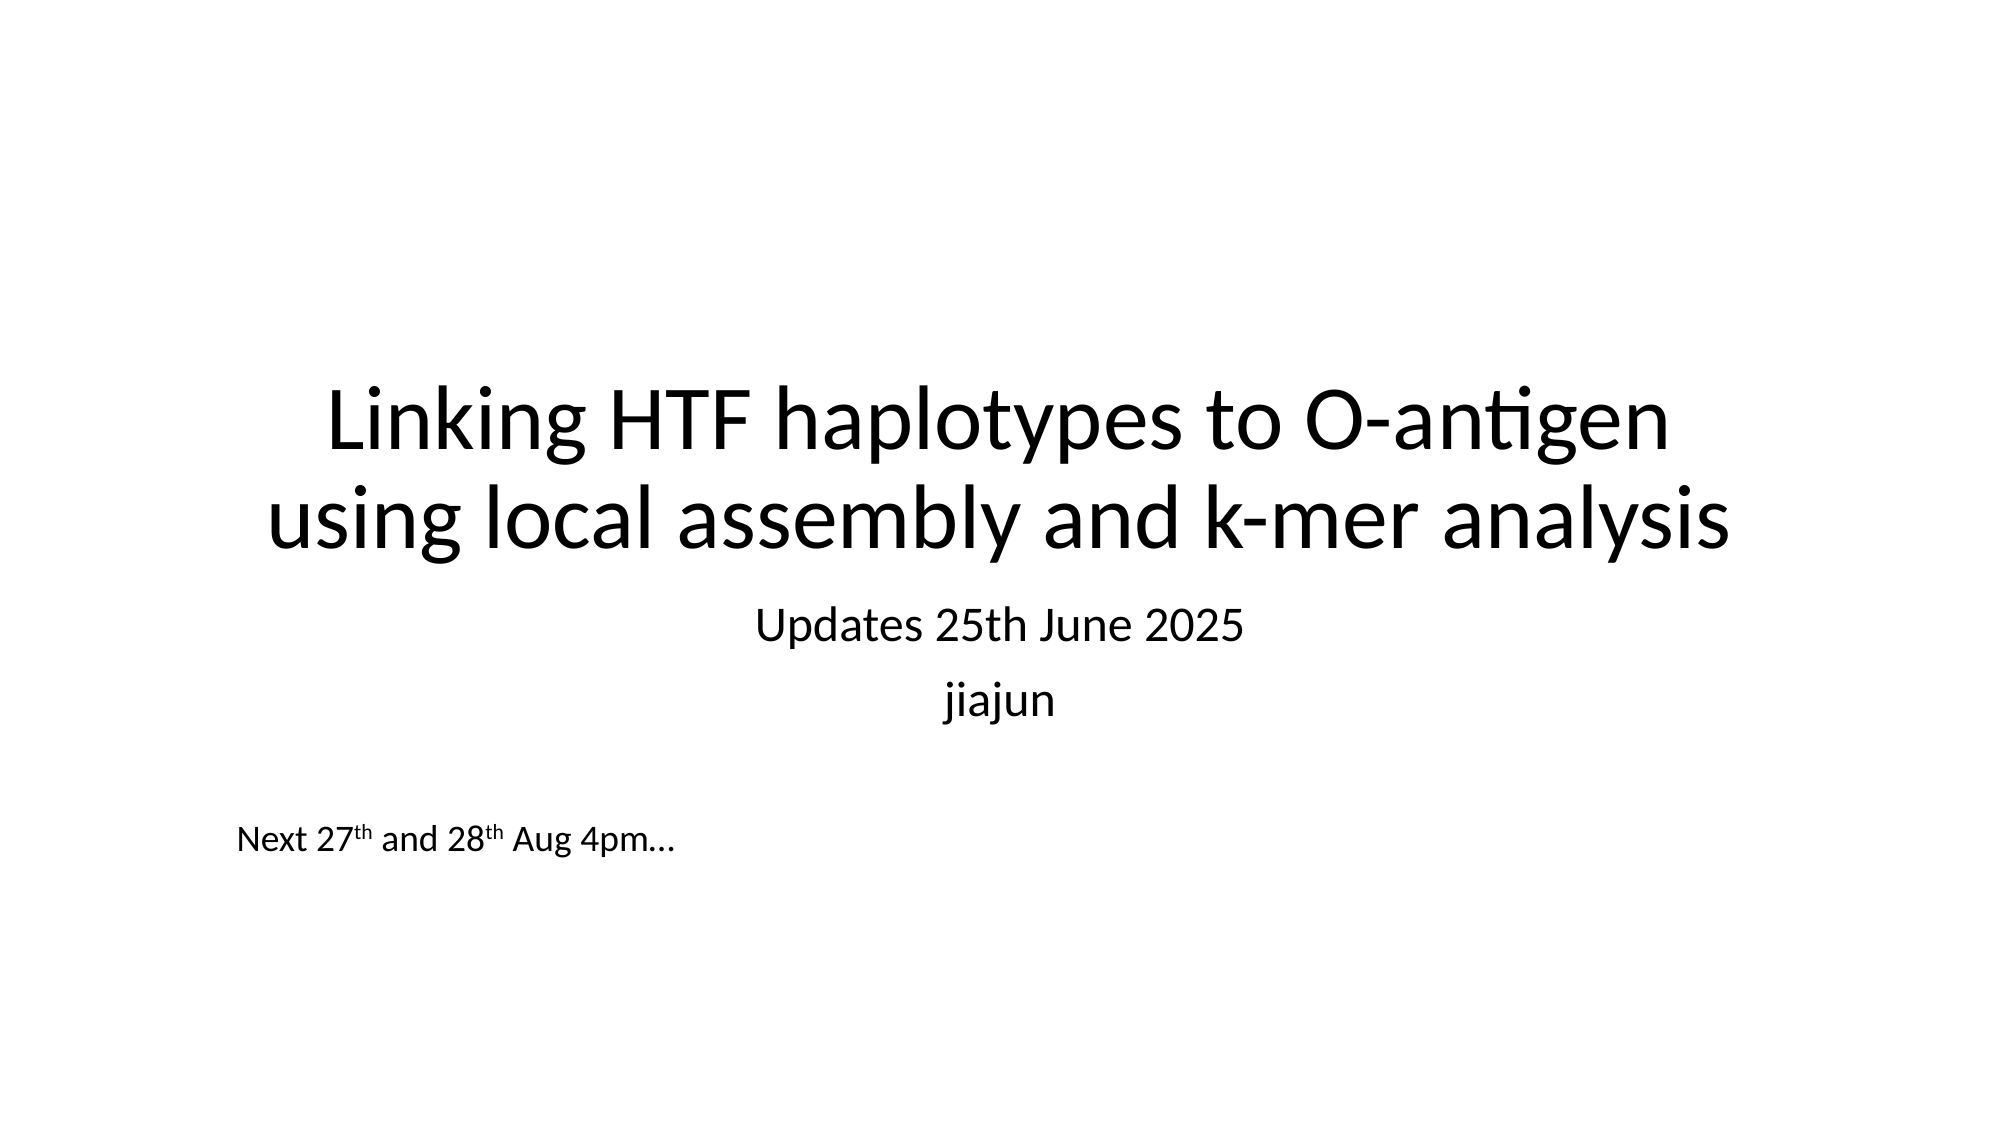

# Linking HTF haplotypes to O-antigen using local assembly and k-mer analysis
Updates 25th June 2025
jiajun
Next 27th and 28th Aug 4pm…